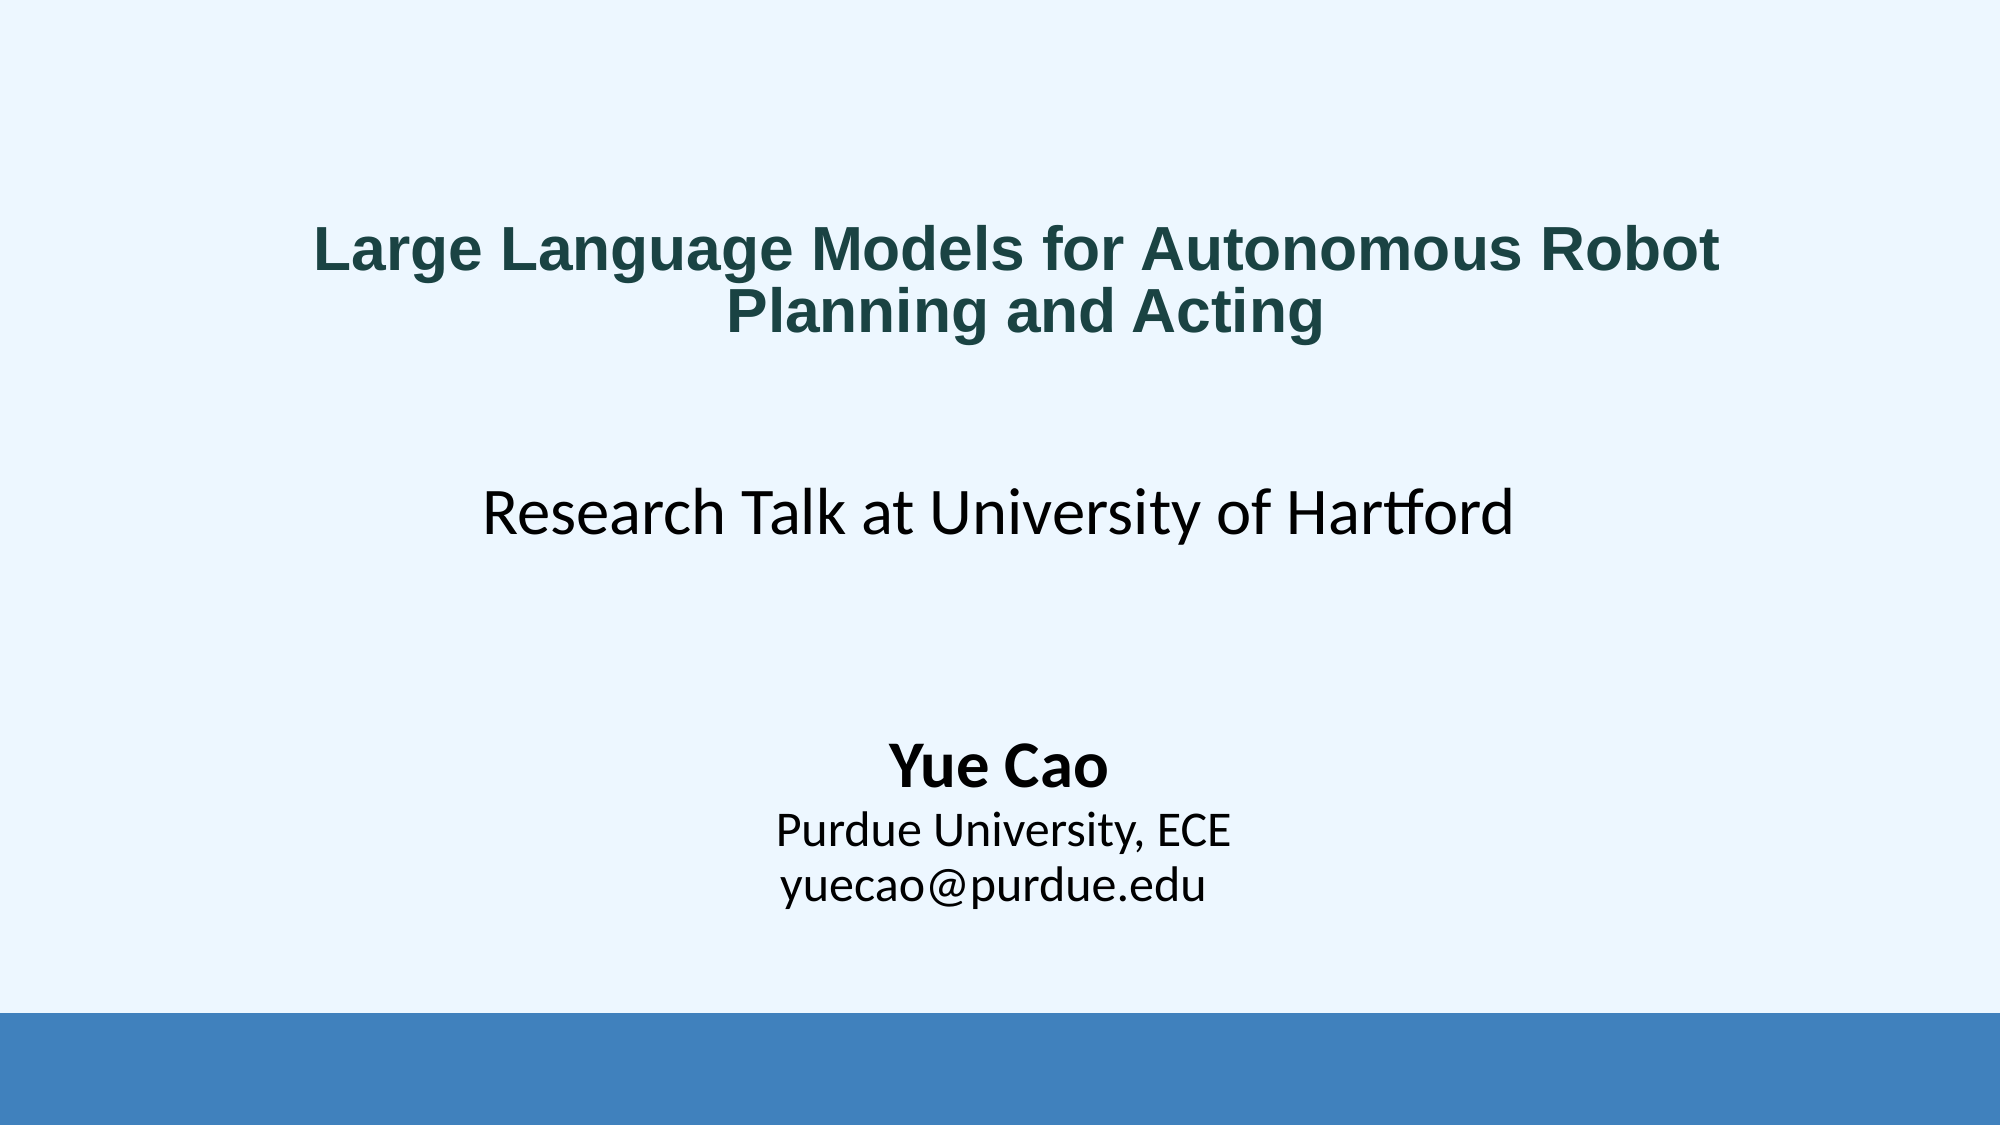

# Large Language Models for Autonomous Robot Planning and Acting
Research Talk at University of Hartford
Yue Cao
 Purdue University, ECE
yuecao@purdue.edu